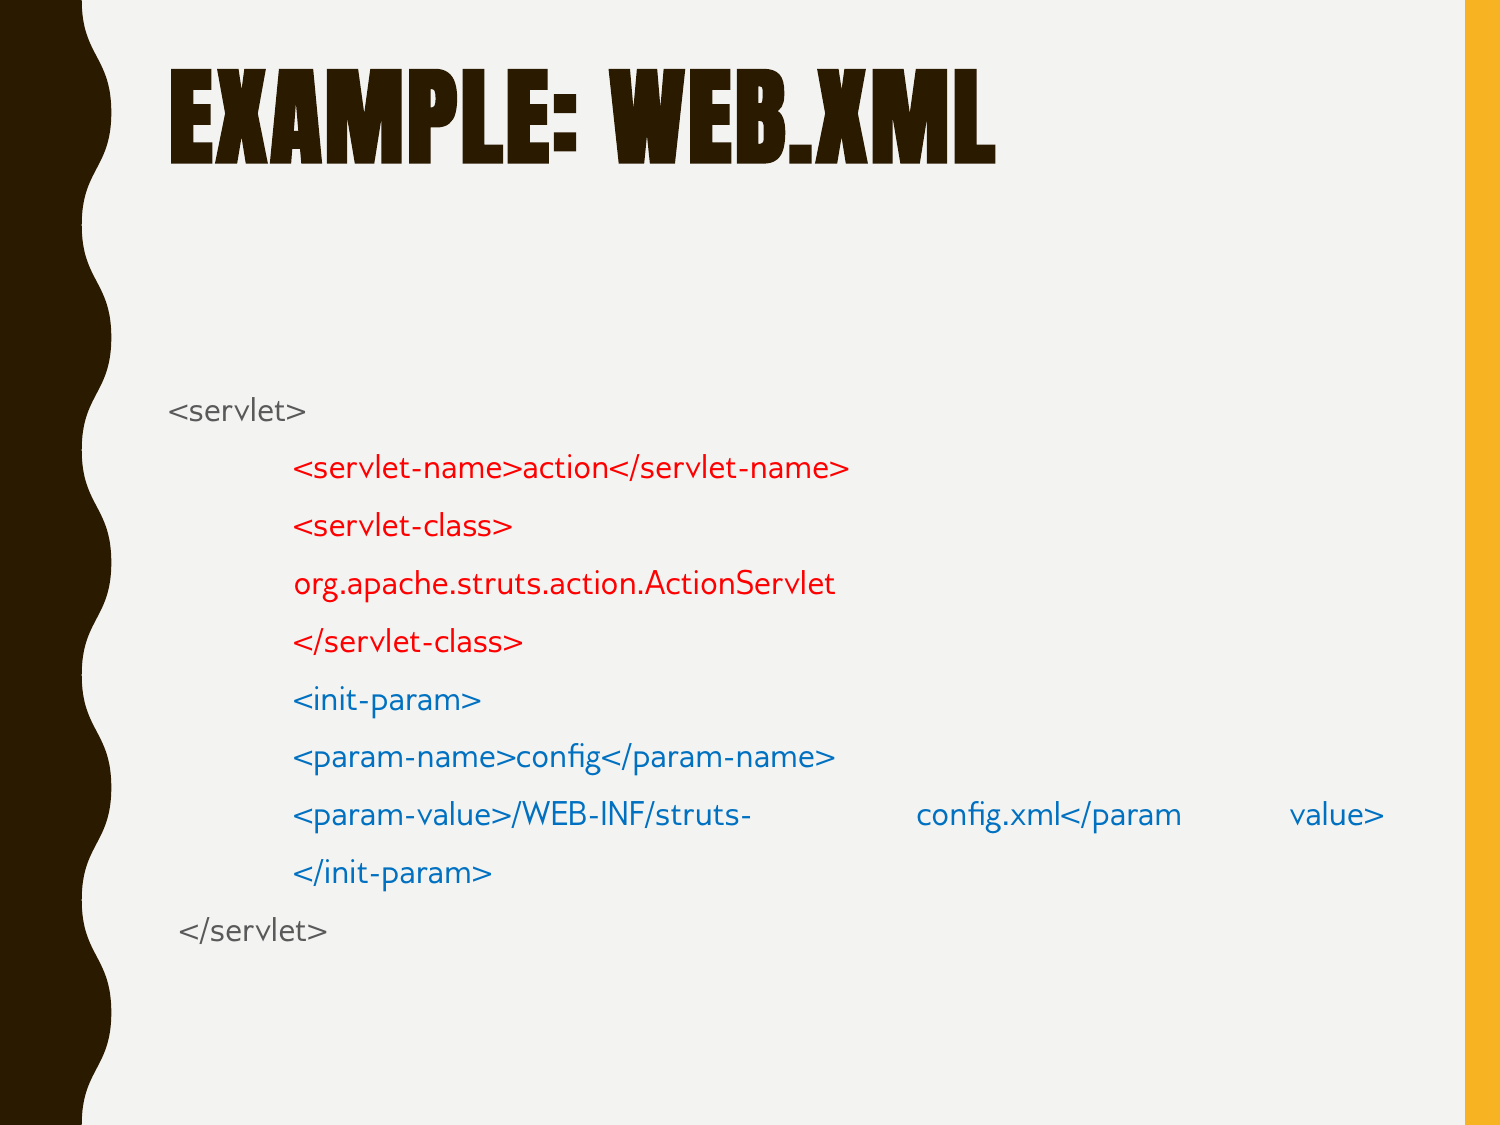

# Example: web.xml
<servlet>
	<servlet-name>action</servlet-name>
 	<servlet-class>
 		org.apache.struts.action.ActionServlet
 	</servlet-class>
	<init-param>
 		<param-name>config</param-name>
 		<param-value>/WEB-INF/struts-				config.xml</param 	value>
	</init-param>
 </servlet>